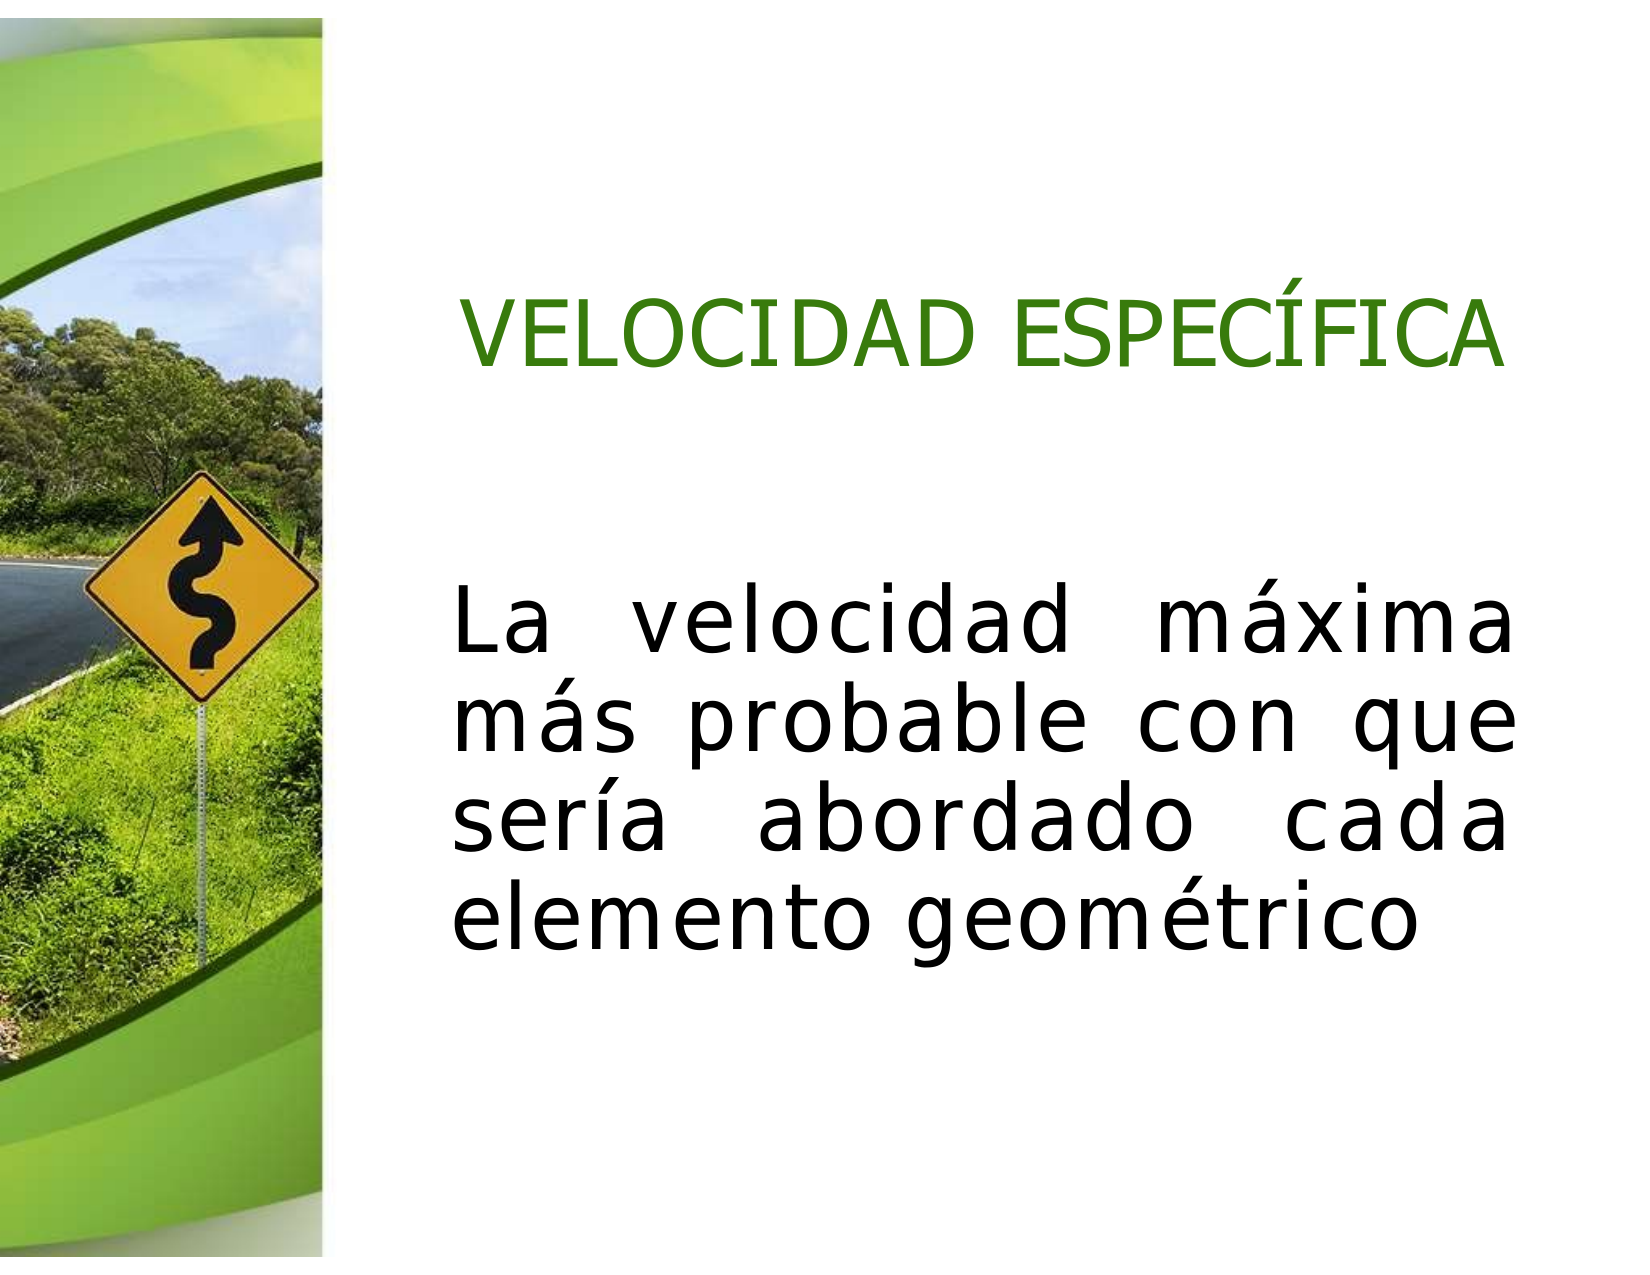

# VELOCIDAD ESPECÍFICA
La  velocidad  máxima más probable con que sería  abordado  cada elemento geométrico